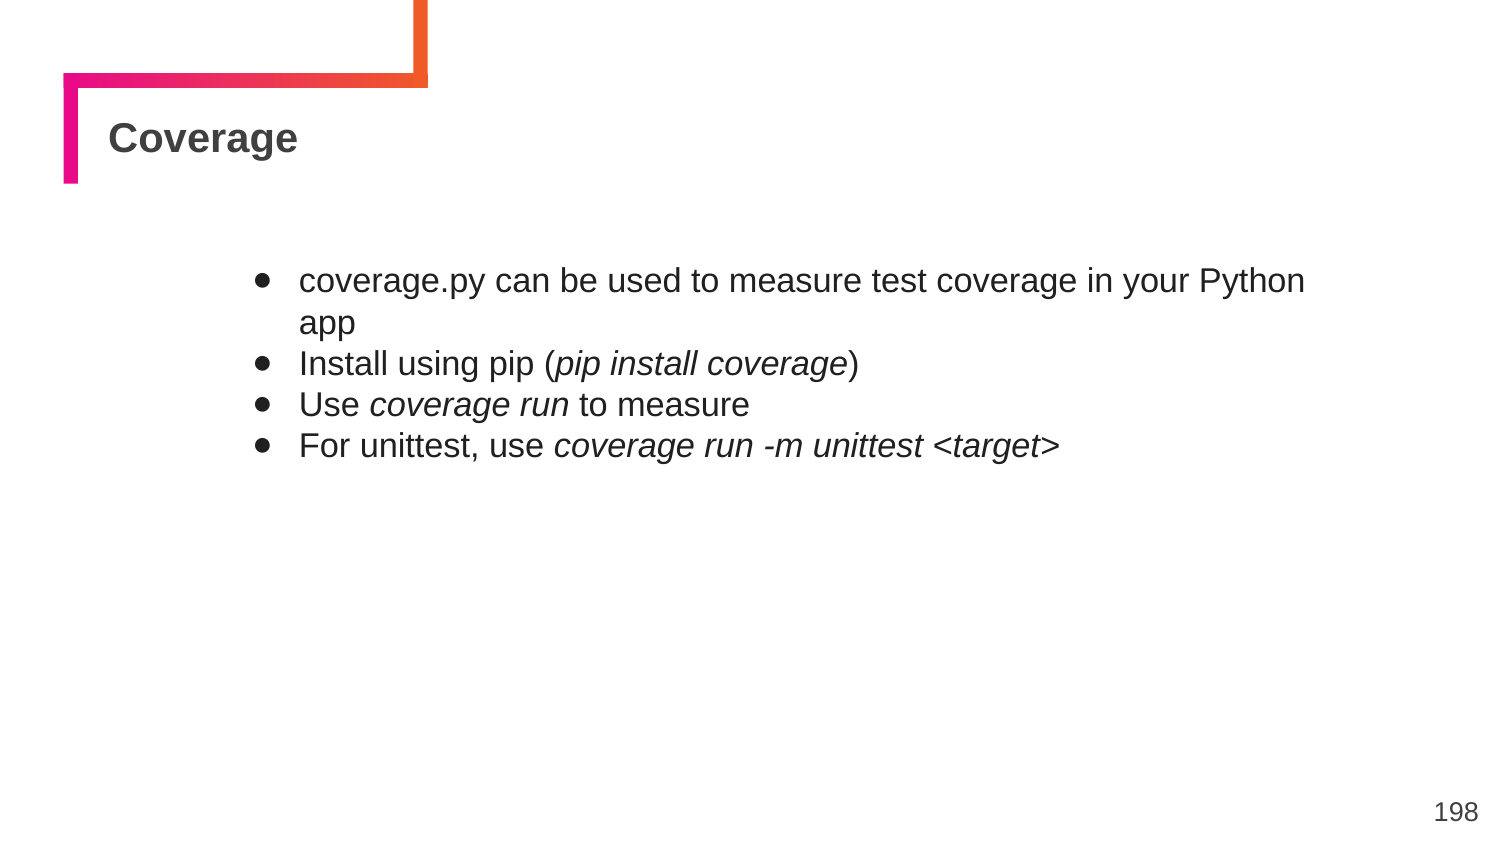

# Coverage

coverage.py can be used to measure test coverage in your Python app
Install using pip (pip install coverage)
Use coverage run to measure
For unittest, use coverage run -m unittest <target>
198